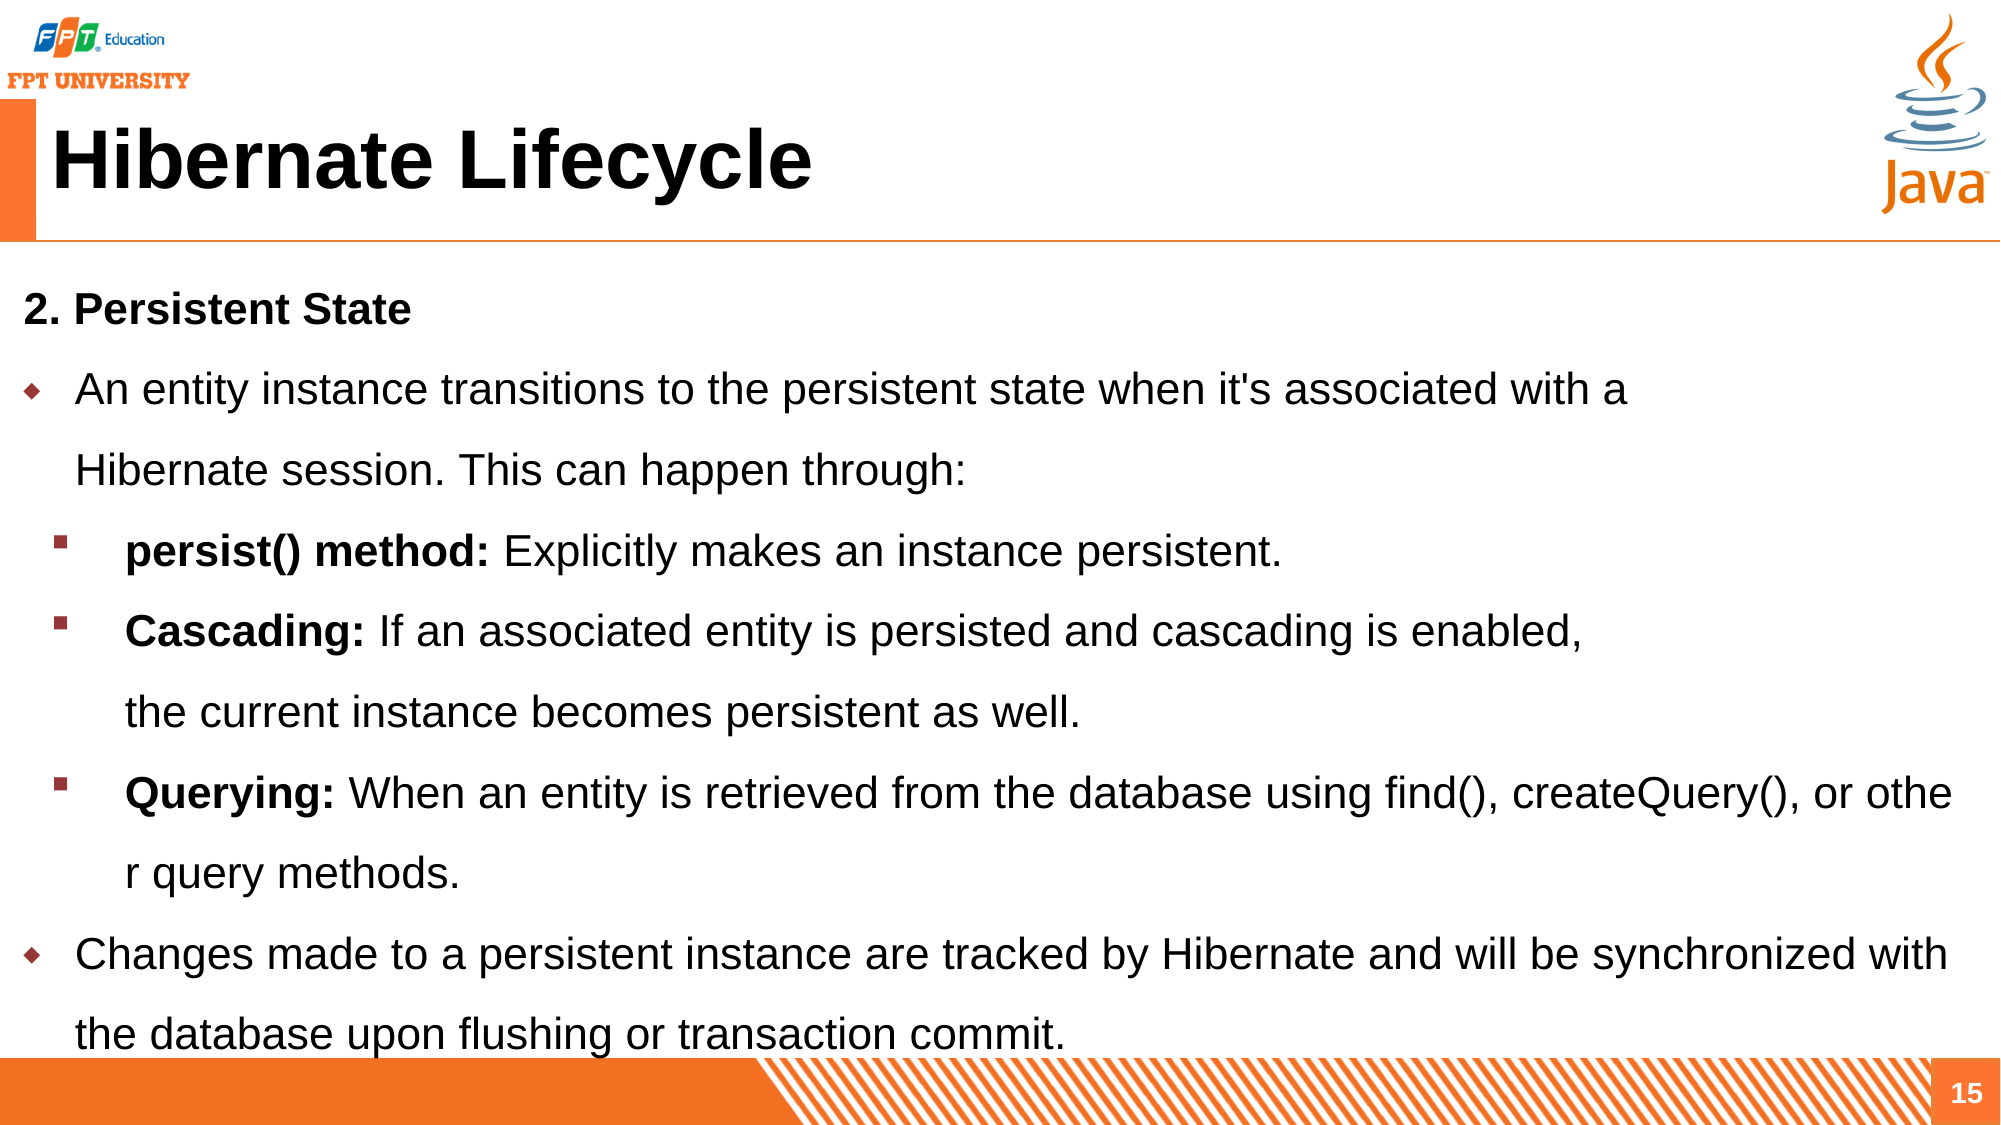

# Hibernate Lifecycle
2. Persistent State
An entity instance transitions to the persistent state when it's associated with a 
Hibernate session. This can happen through:
persist() method: Explicitly makes an instance persistent.
Cascading: If an associated entity is persisted and cascading is enabled, 
the current instance becomes persistent as well.
Querying: When an entity is retrieved from the database using find(), createQuery(), or other query methods.
Changes made to a persistent instance are tracked by Hibernate and will be synchronized with the database upon flushing or transaction commit.

15